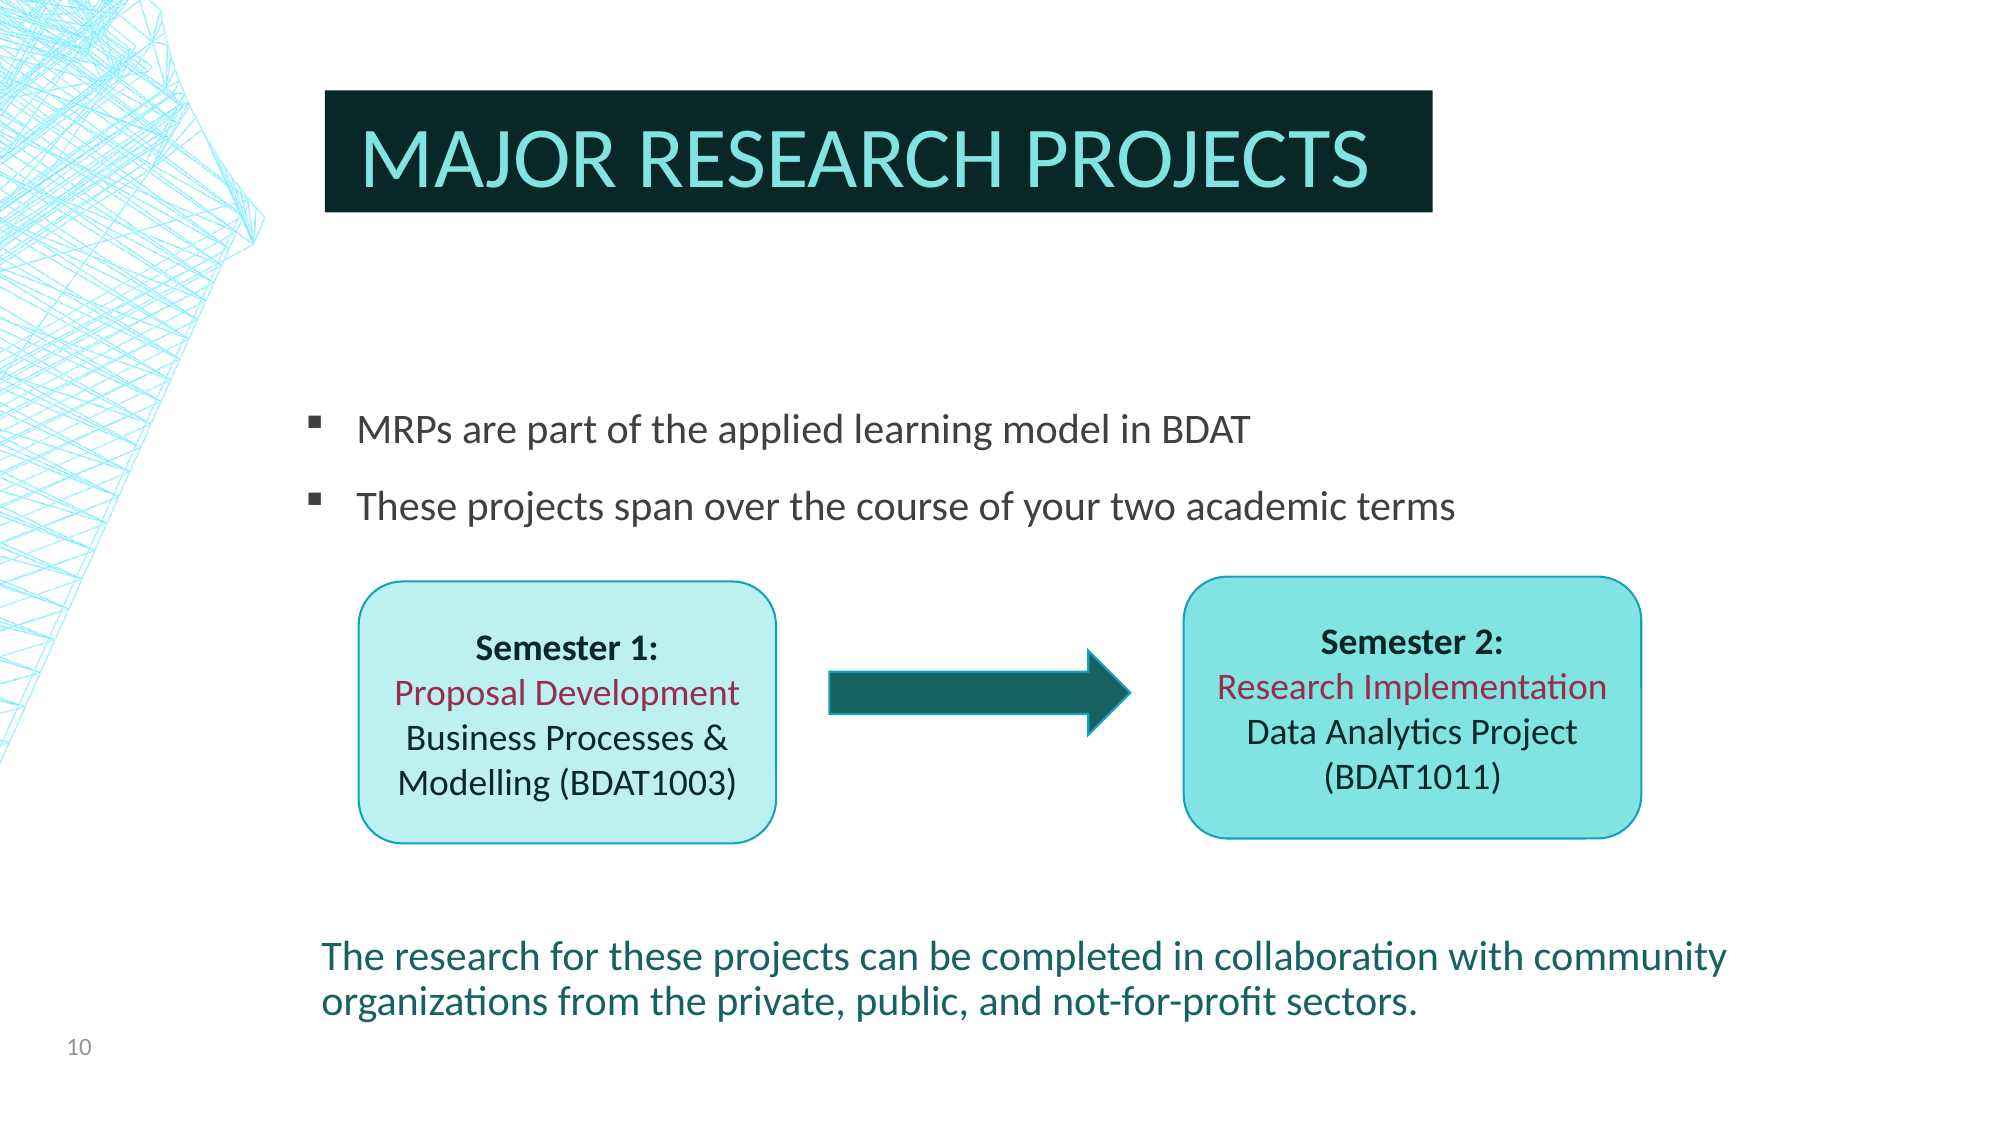

# MAJOR RESEARCH PROJECTS

MRPs are part of the applied learning model in BDAT
These projects span over the course of your two academic terms

The research for these projects can be completed in collaboration with community organizations from the private, public, and not-for-profit sectors.

Semester 2:
Research Implementation
Data Analytics Project (BDAT1011)
Semester 1:
Proposal Development
Business Processes & Modelling (BDAT1003)

10